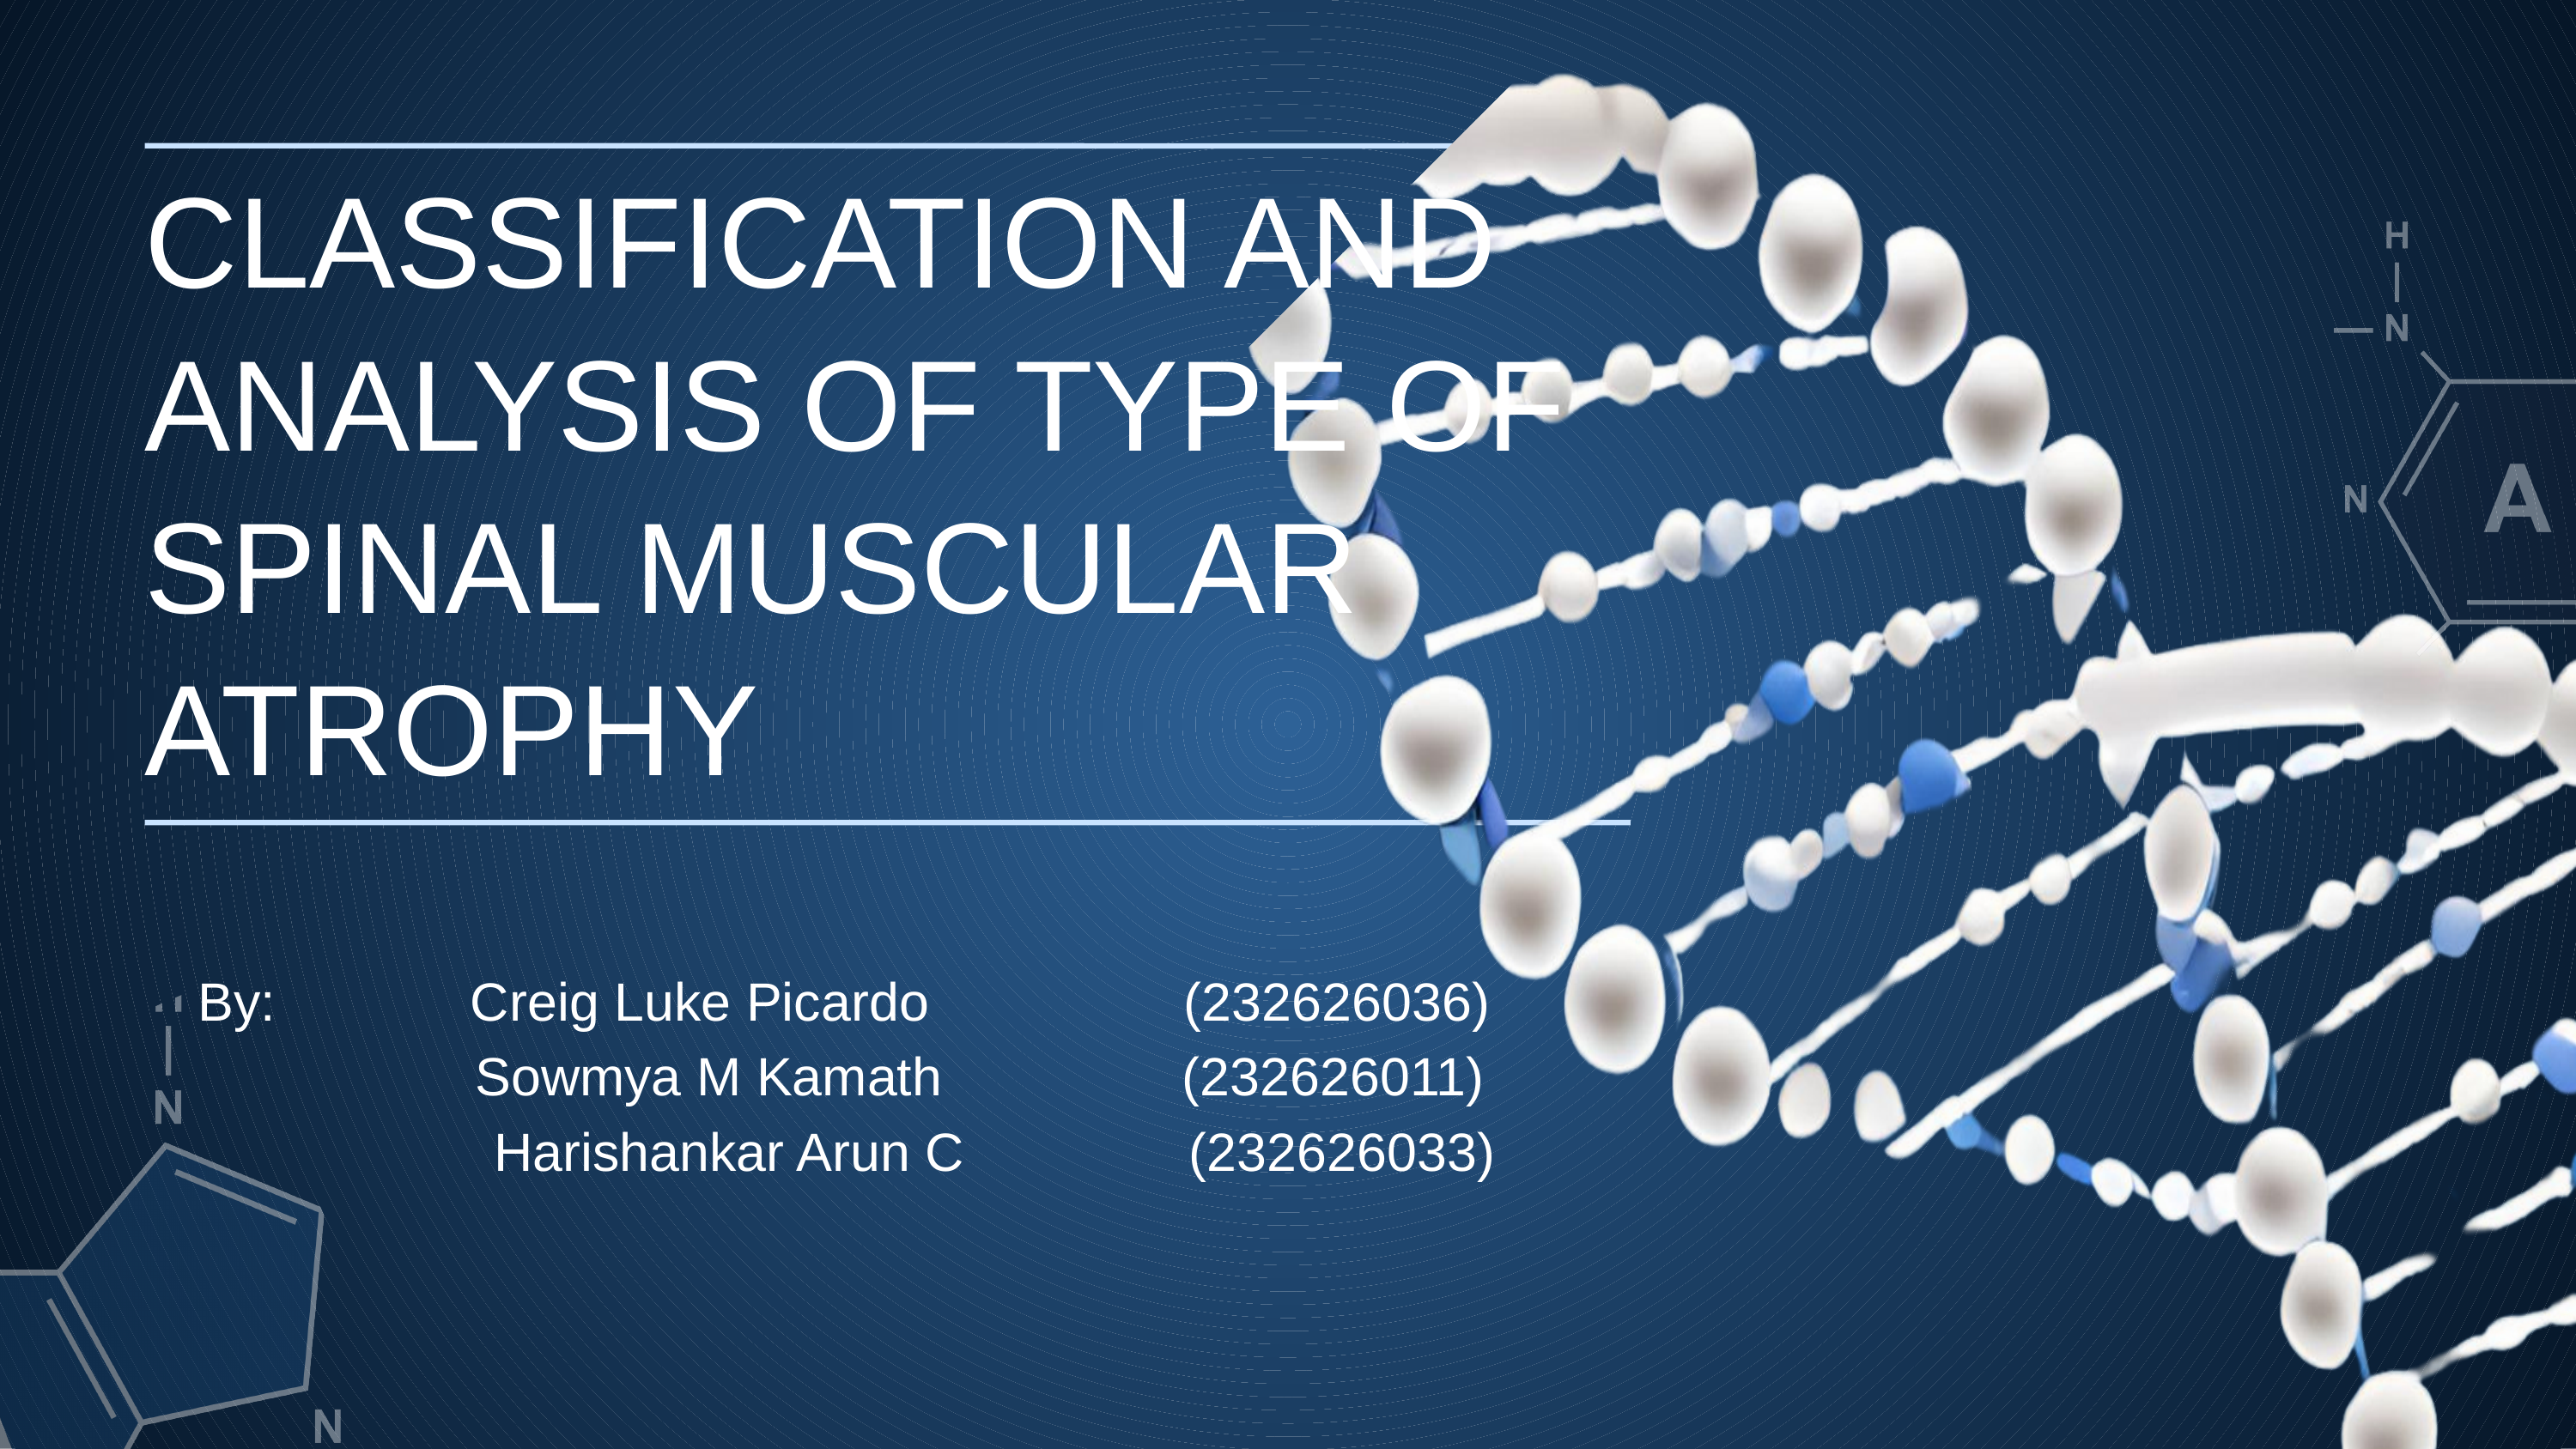

CLASSIFICATION AND ANALYSIS OF TYPE OF SPINAL MUSCULAR ATROPHY

By:             Creig Luke Picardo                 (232626036)
                  Sowmya M Kamath                (232626011)
                    Harishankar Arun C               (232626033)